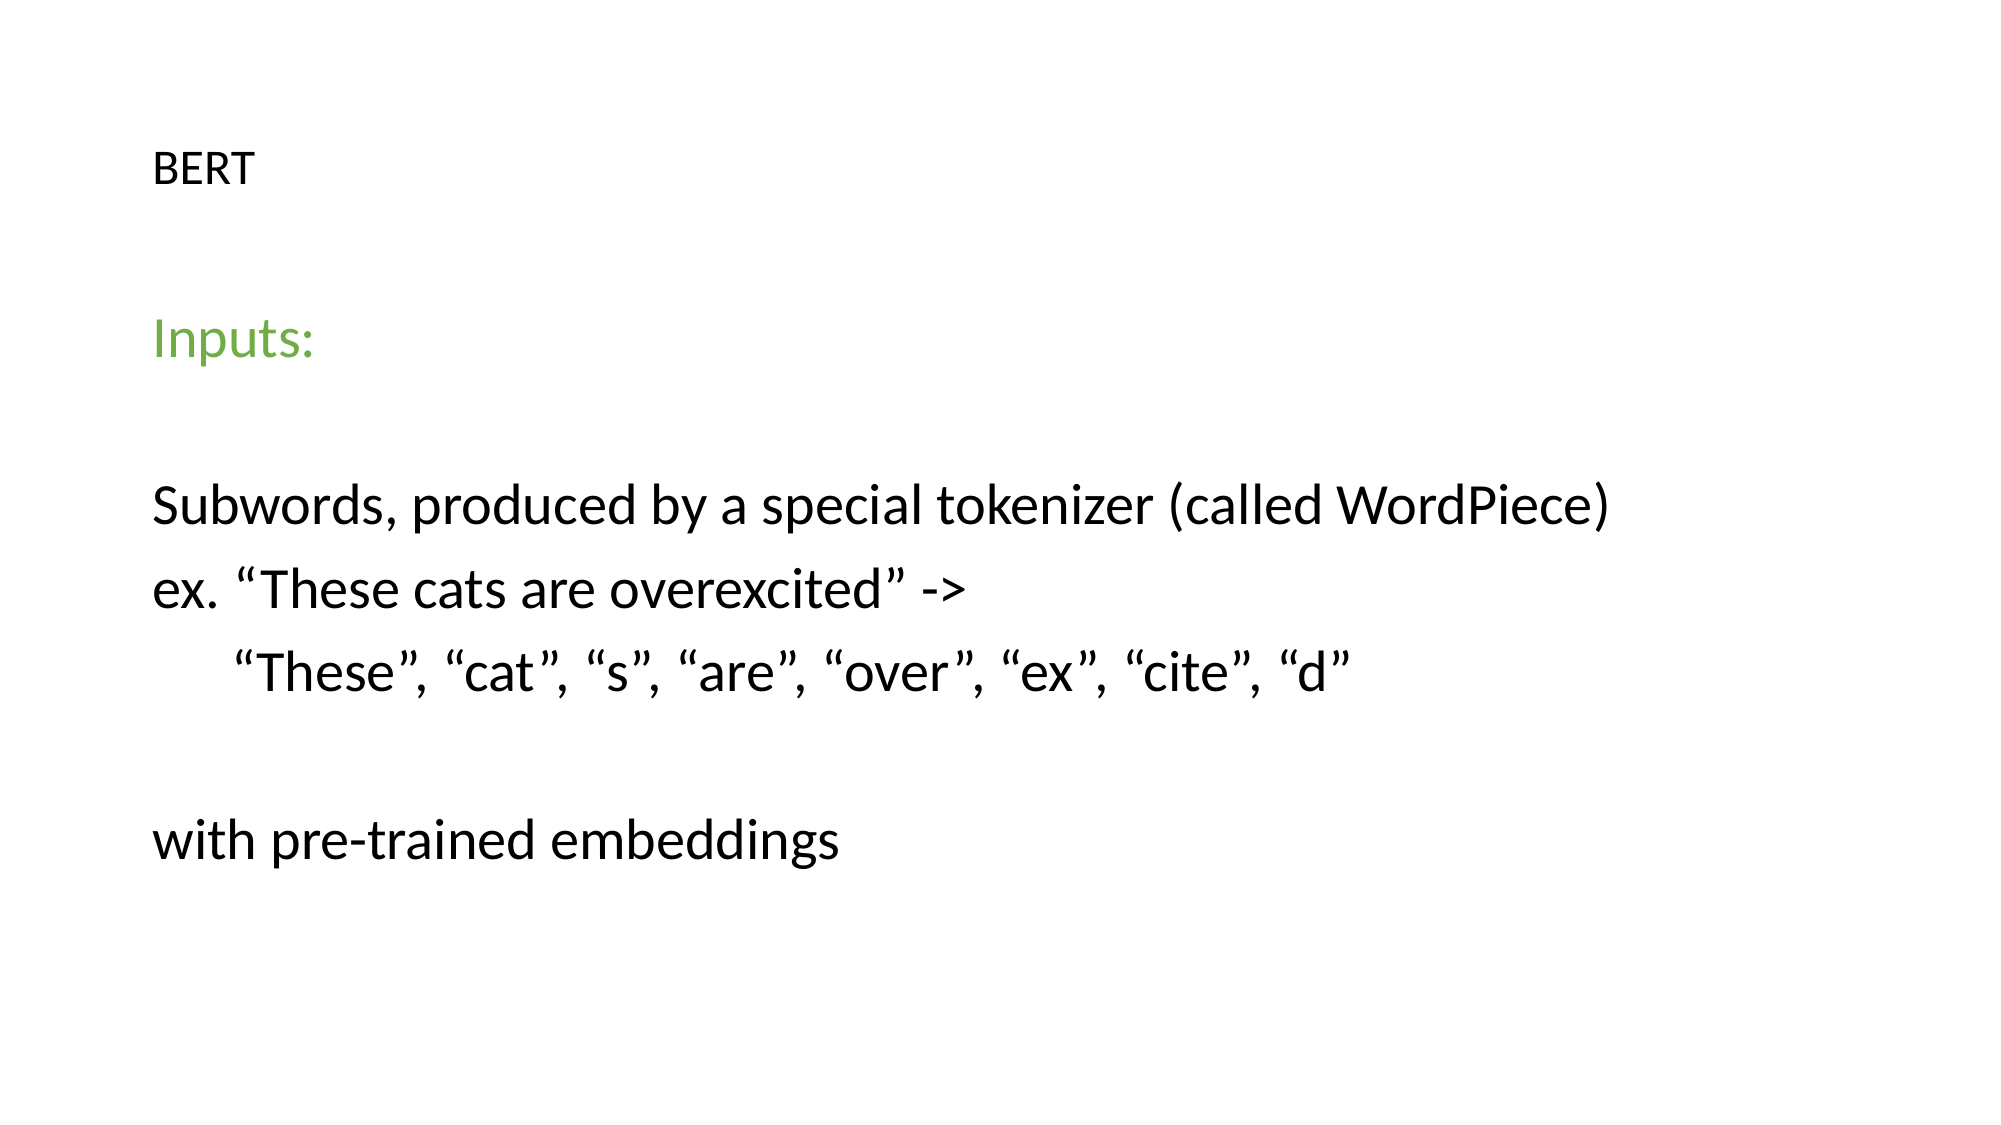

# BERT
Inputs:

Subwords, produced by a special tokenizer (called WordPiece)
ex. “These cats are overexcited” ->
      “These”, “cat”, “s”, “are”, “over”, “ex”, “cite”, “d”

with pre-trained embeddings